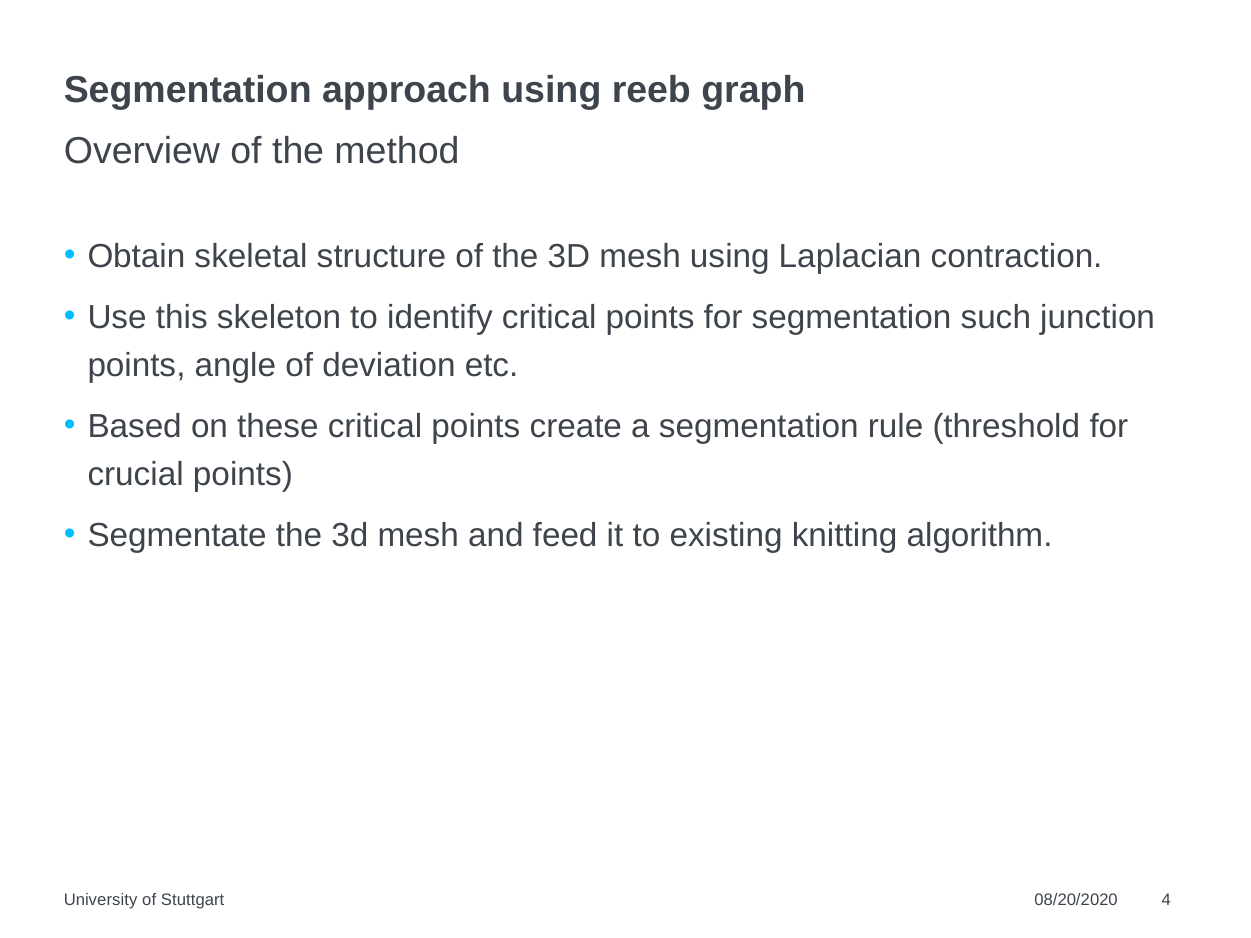

# Segmentation approach using reeb graph
Overview of the method
Obtain skeletal structure of the 3D mesh using Laplacian contraction.
Use this skeleton to identify critical points for segmentation such junction points, angle of deviation etc.
Based on these critical points create a segmentation rule (threshold for crucial points)
Segmentate the 3d mesh and feed it to existing knitting algorithm.

University of Stuttgart
08/20/2020
4